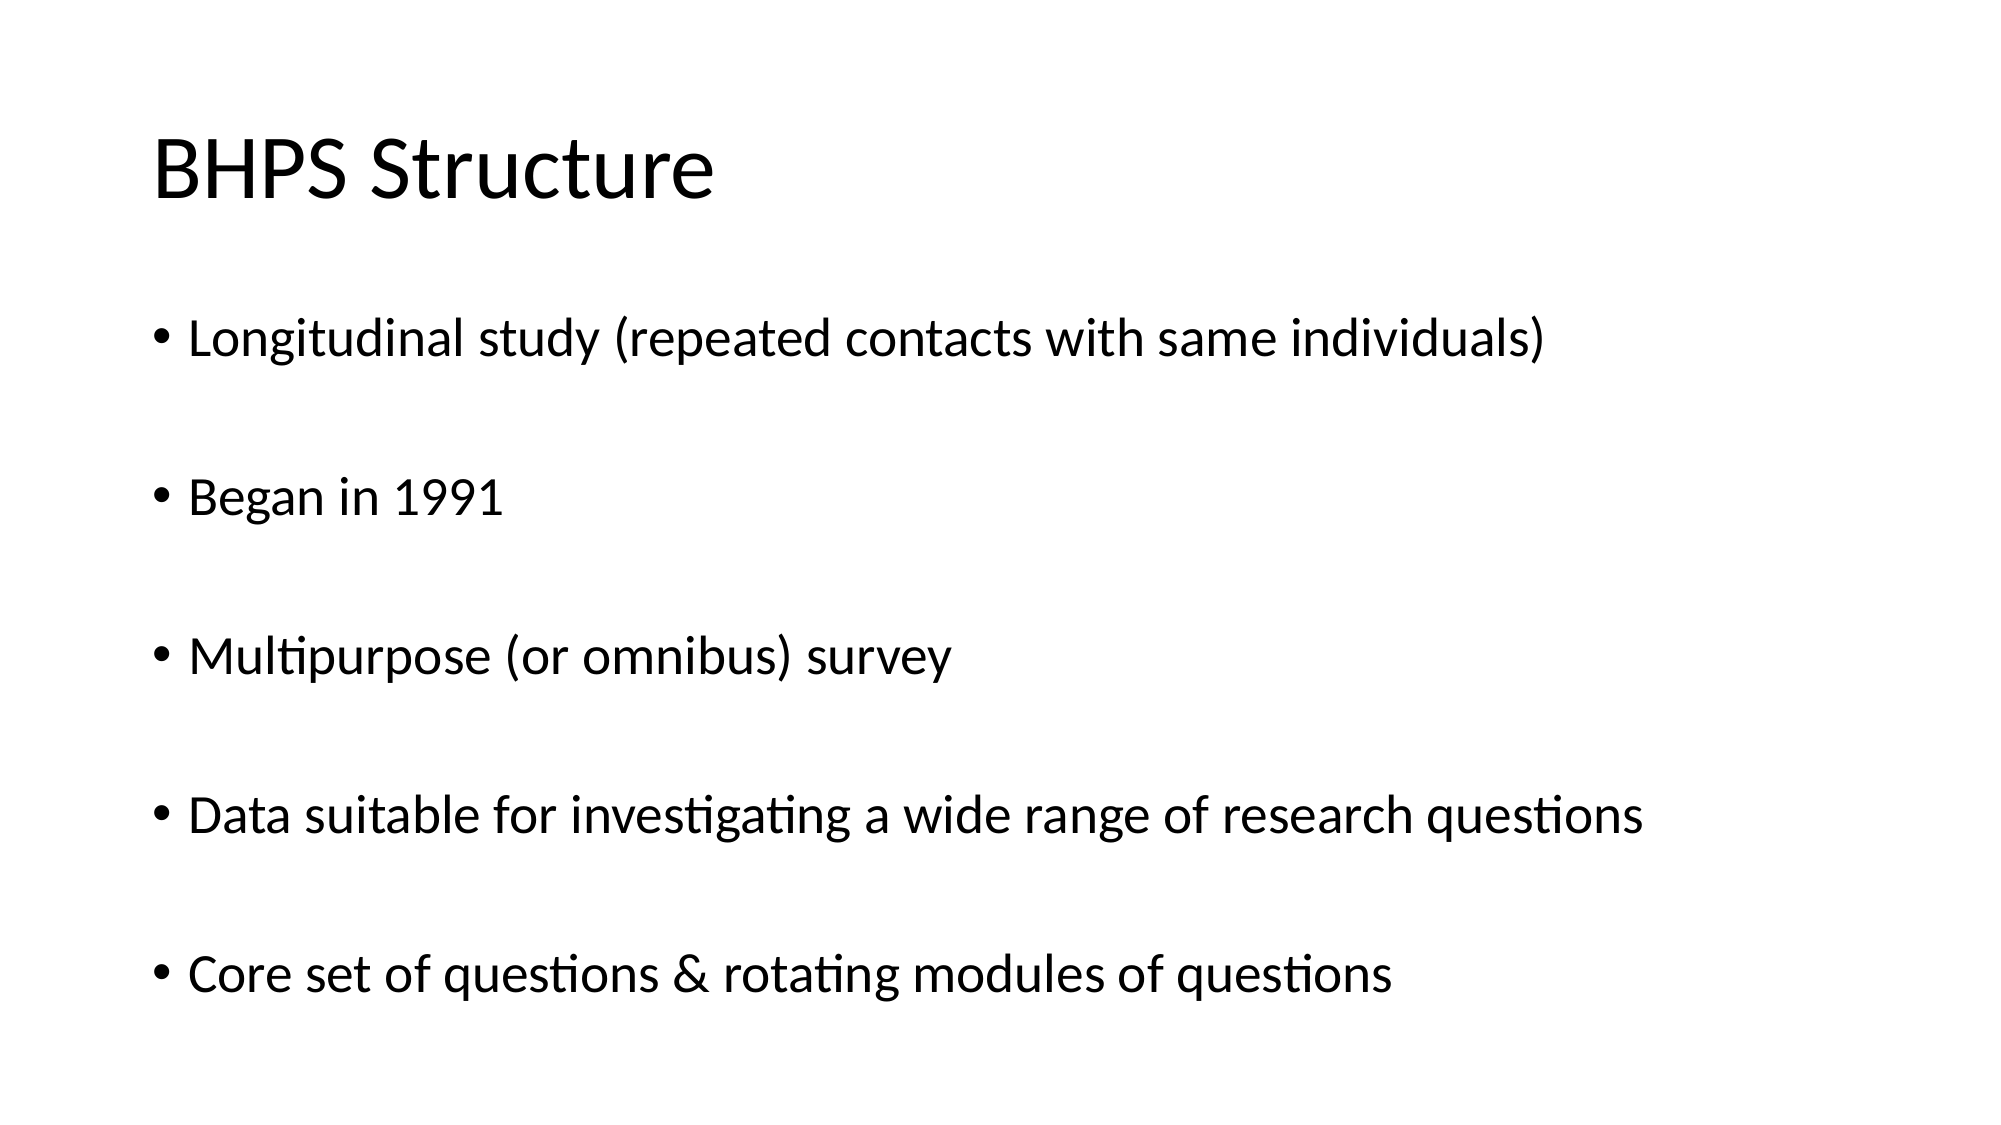

# BHPS Structure
Longitudinal study (repeated contacts with same individuals)

Began in 1991

Multipurpose (or omnibus) survey

Data suitable for investigating a wide range of research questions

Core set of questions & rotating modules of questions